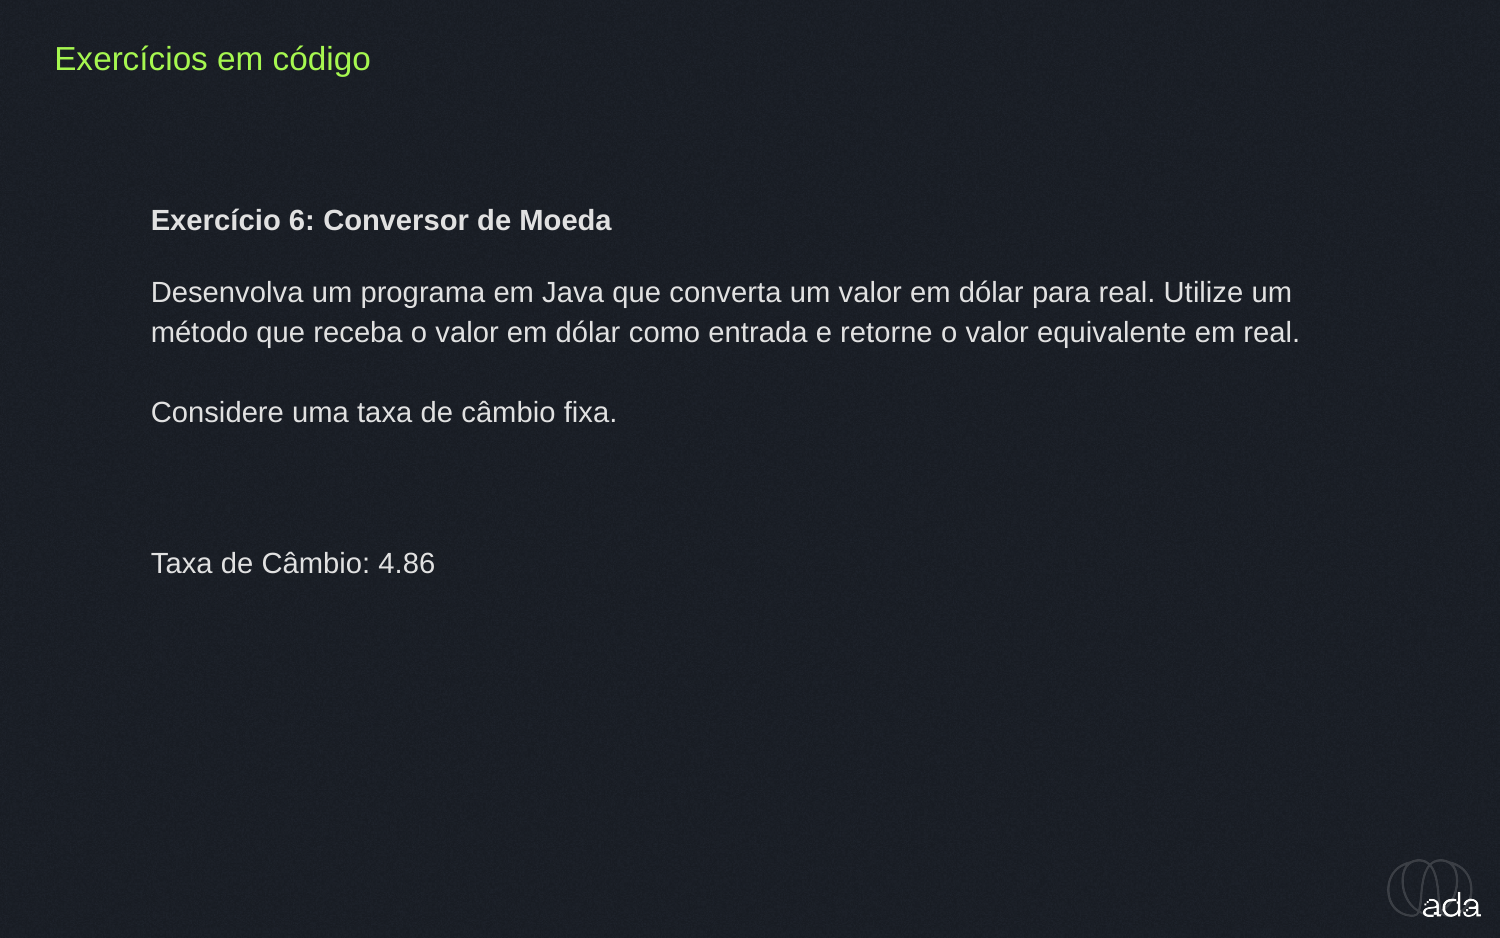

Exercícios em código
Exercício 6: Conversor de Moeda
Desenvolva um programa em Java que converta um valor em dólar para real. Utilize um método que receba o valor em dólar como entrada e retorne o valor equivalente em real.
Considere uma taxa de câmbio fixa.
Taxa de Câmbio: 4.86